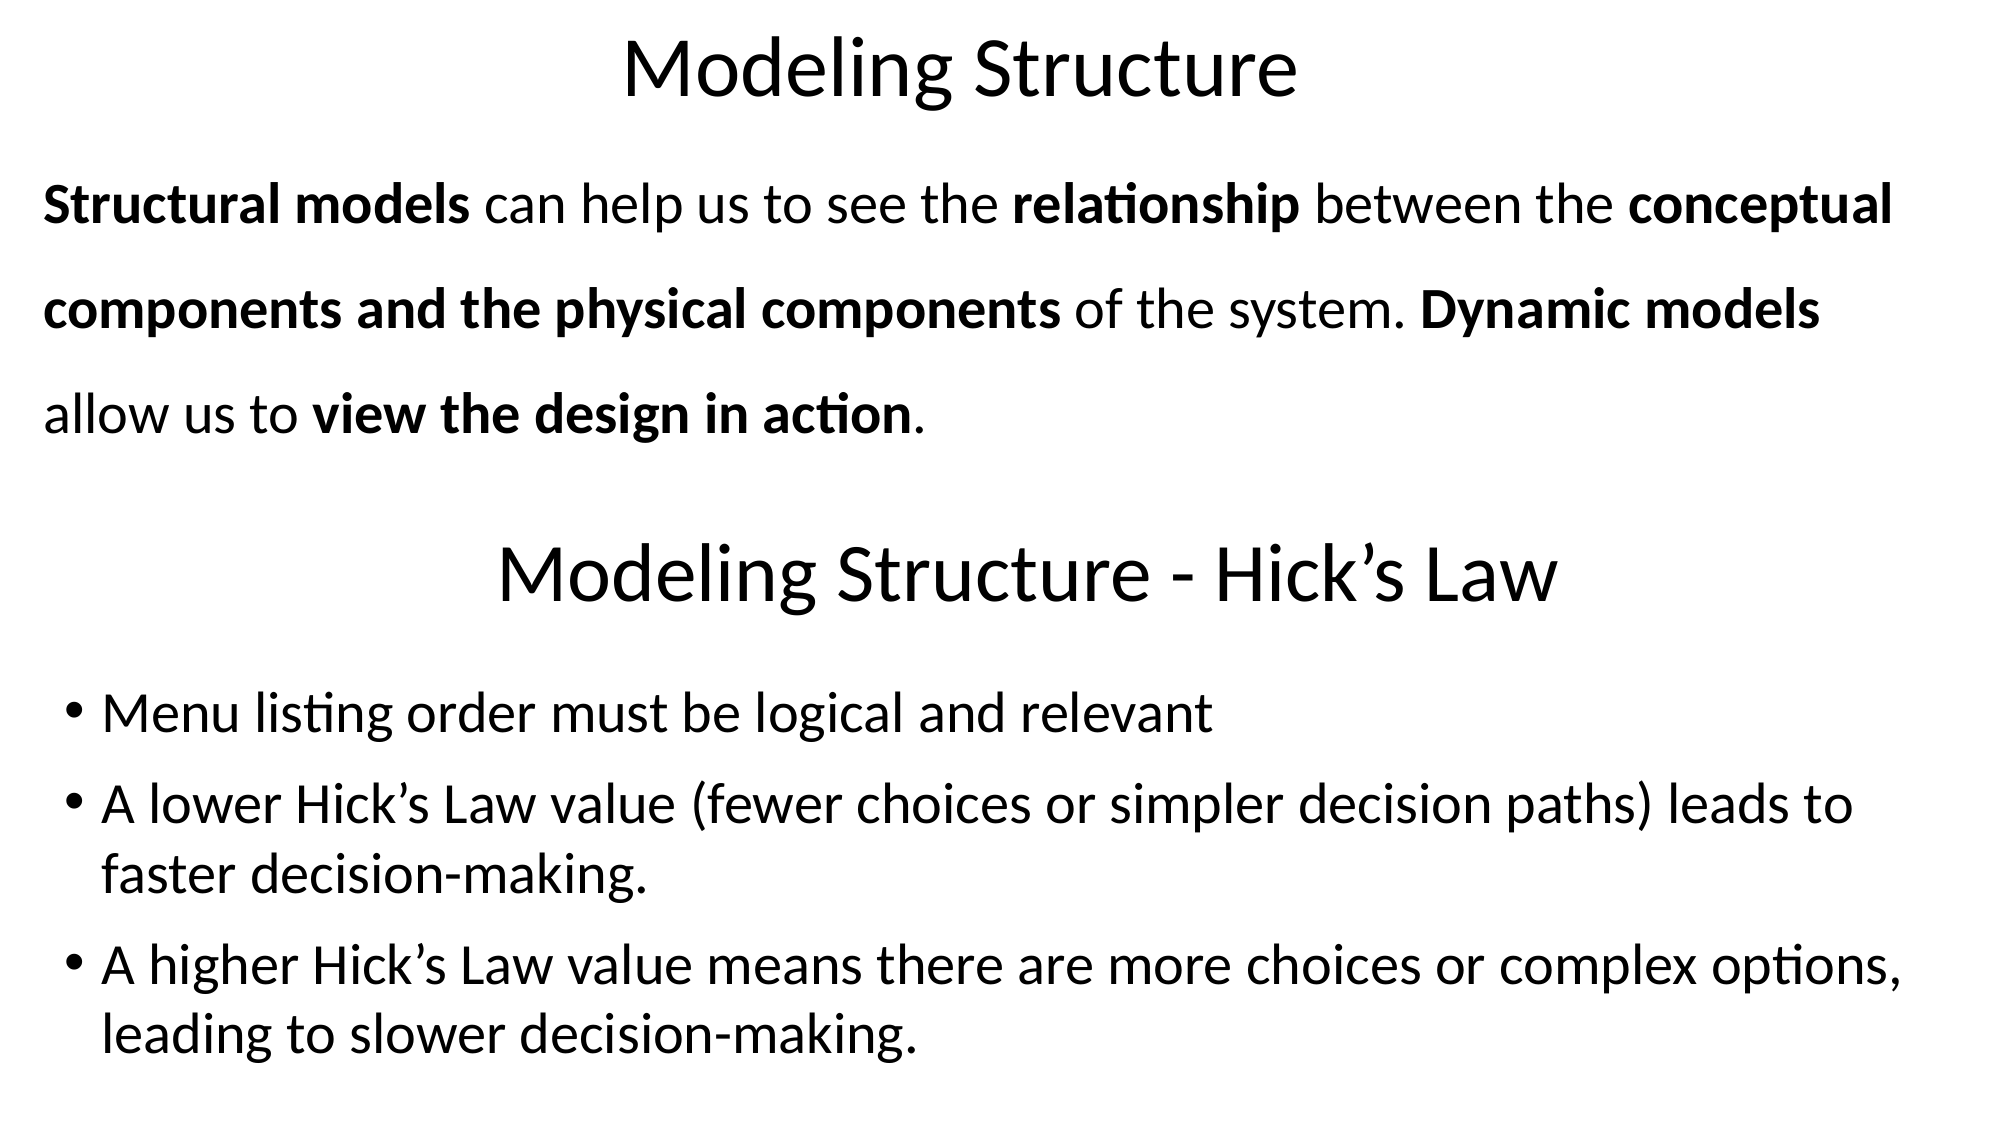

# Modeling Structure
Structural models can help us to see the relationship between the conceptual components and the physical components of the system. Dynamic models allow us to view the design in action.
Modeling Structure - Hick’s Law
Menu listing order must be logical and relevant
A lower Hick’s Law value (fewer choices or simpler decision paths) leads to faster decision-making.
A higher Hick’s Law value means there are more choices or complex options, leading to slower decision-making.